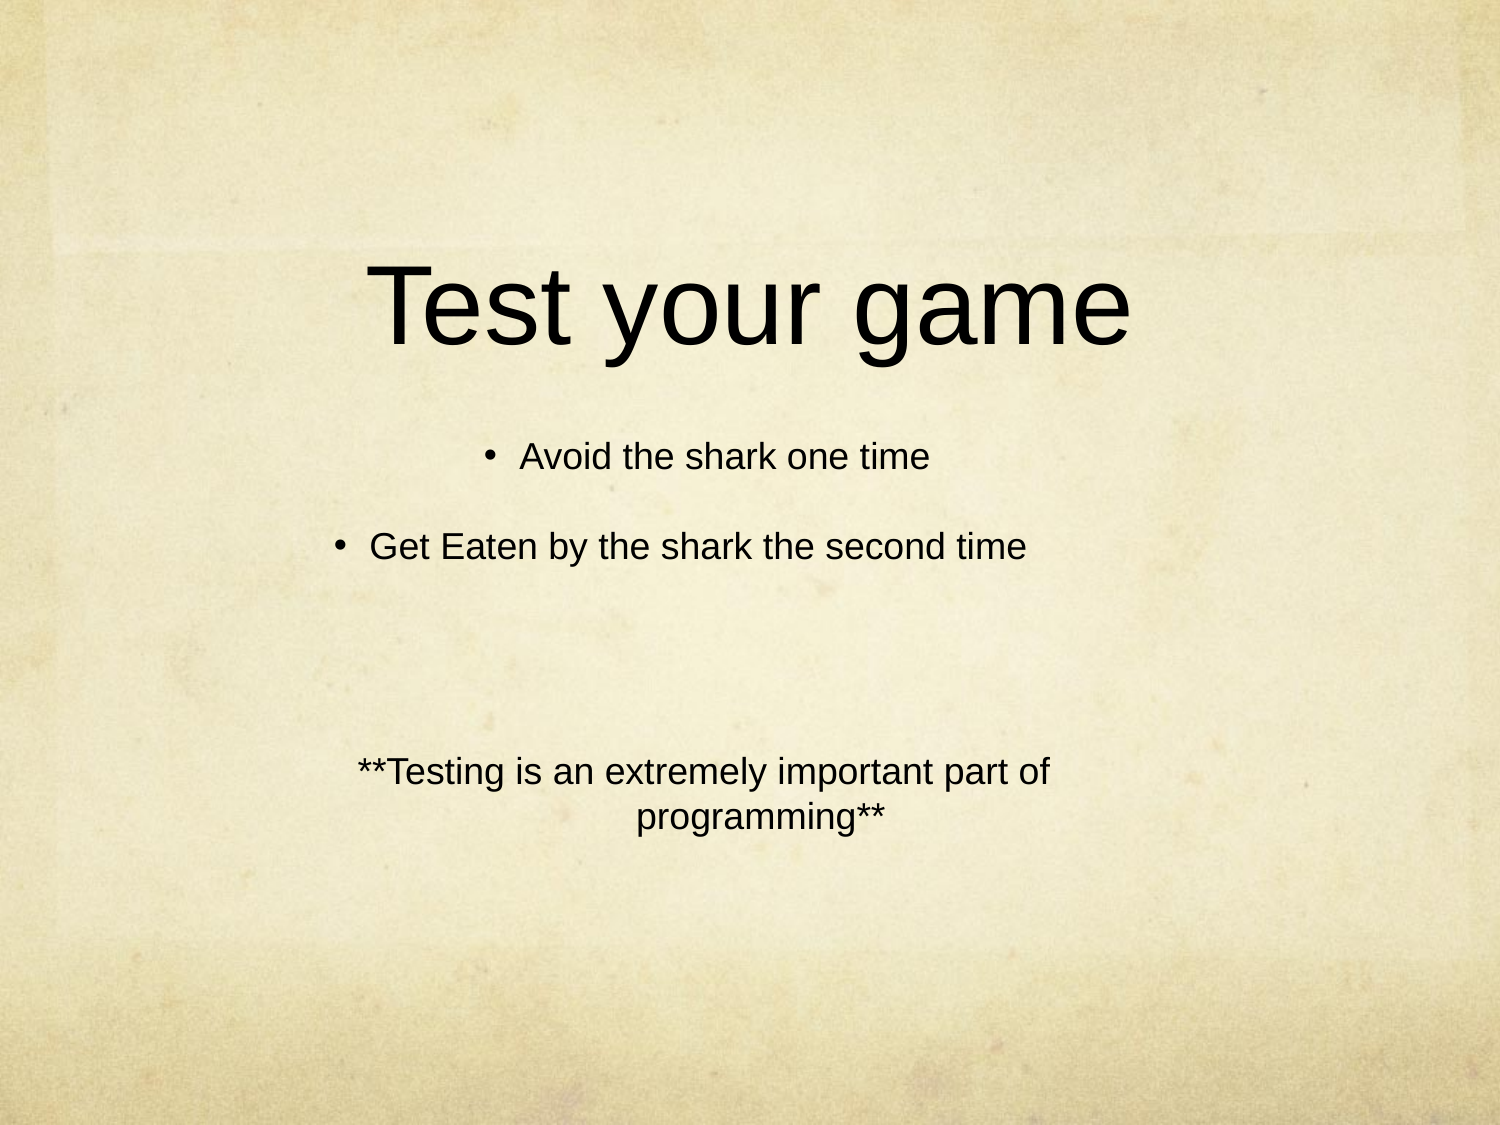

# Test your game
Avoid the shark one time

Get Eaten by the shark the second time

	      **Testing is an extremely important part of 					    programming**